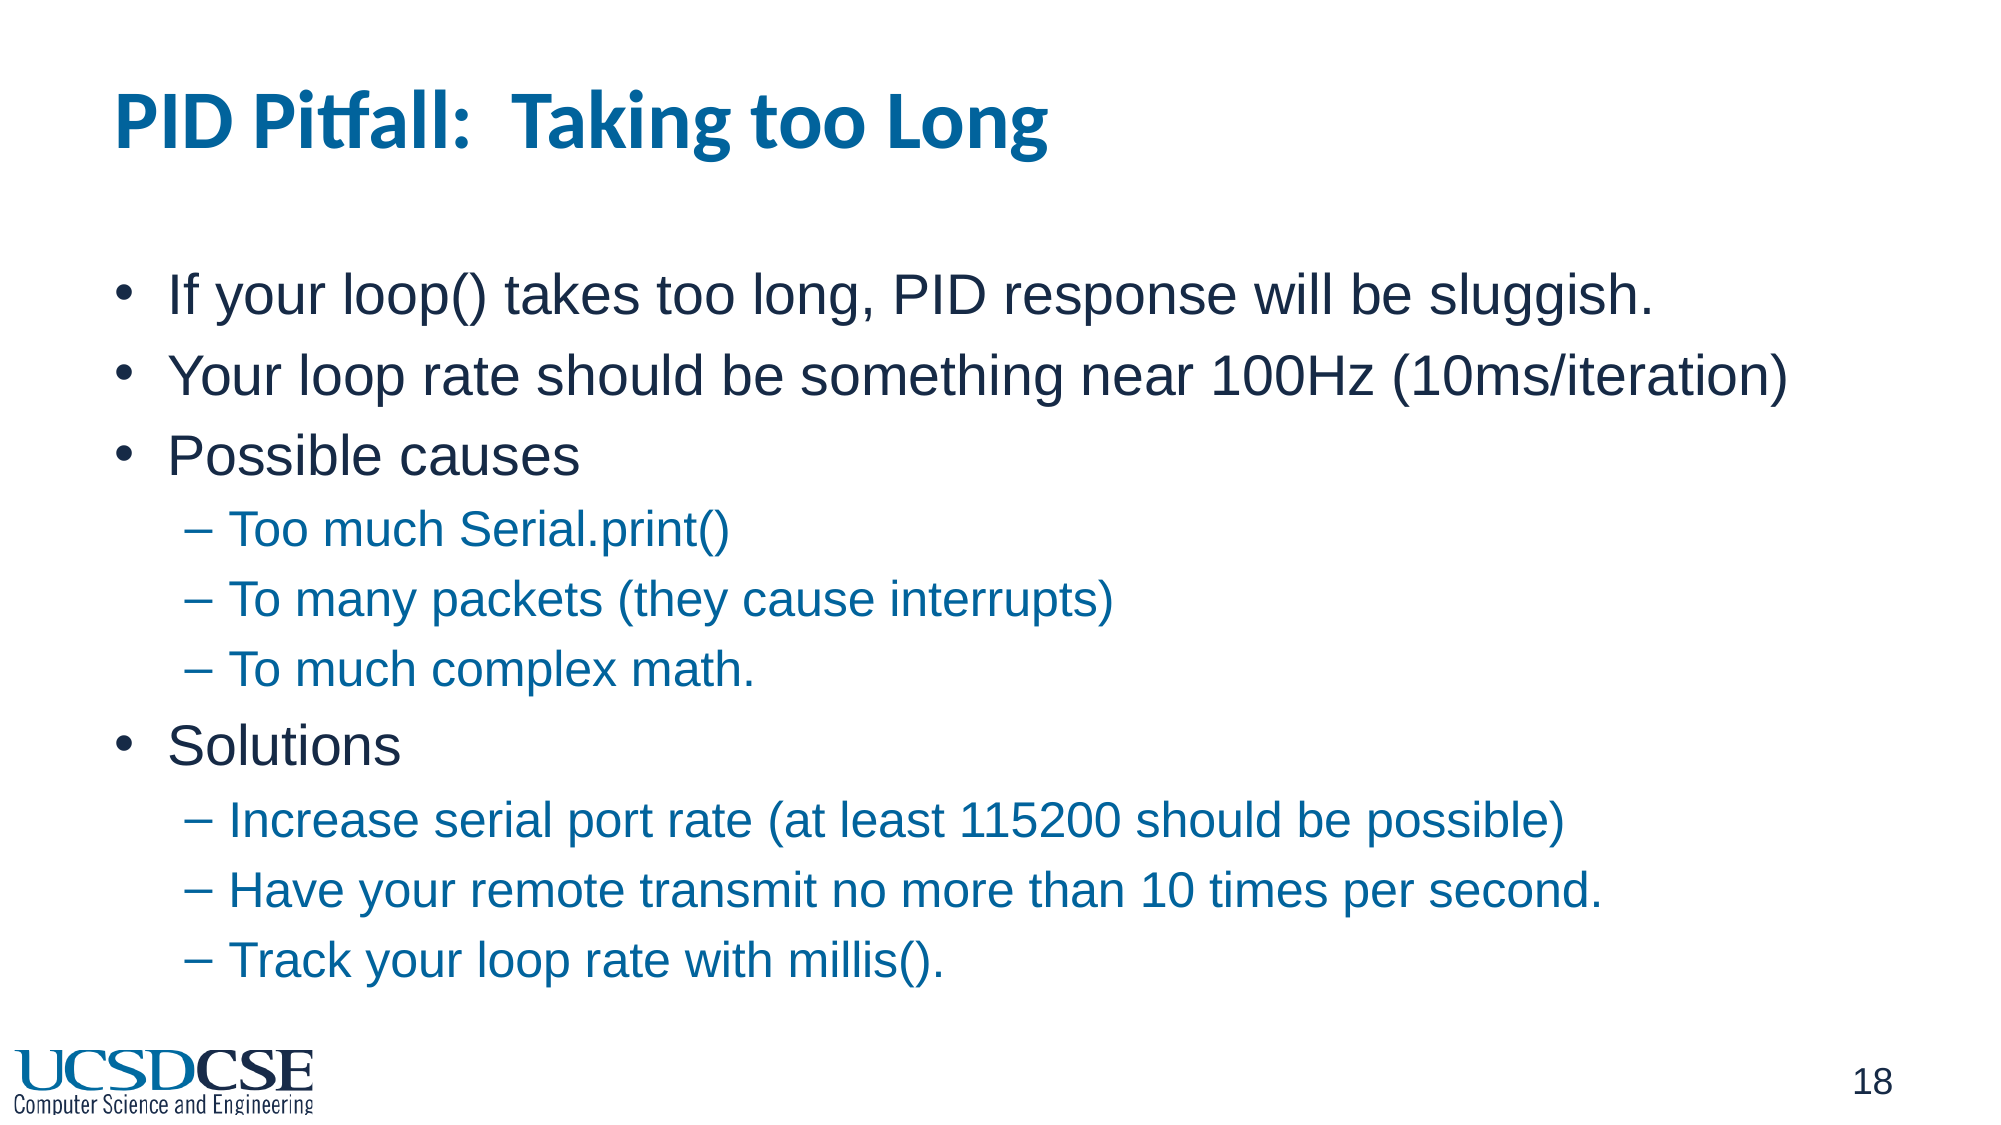

# PID Pitfall:  Taking too Long
If your loop() takes too long, PID response will be sluggish.
Your loop rate should be something near 100Hz (10ms/iteration)
Possible causes
Too much Serial.print()
To many packets (they cause interrupts)
To much complex math.
Solutions
Increase serial port rate (at least 115200 should be possible)
Have your remote transmit no more than 10 times per second.
Track your loop rate with millis().